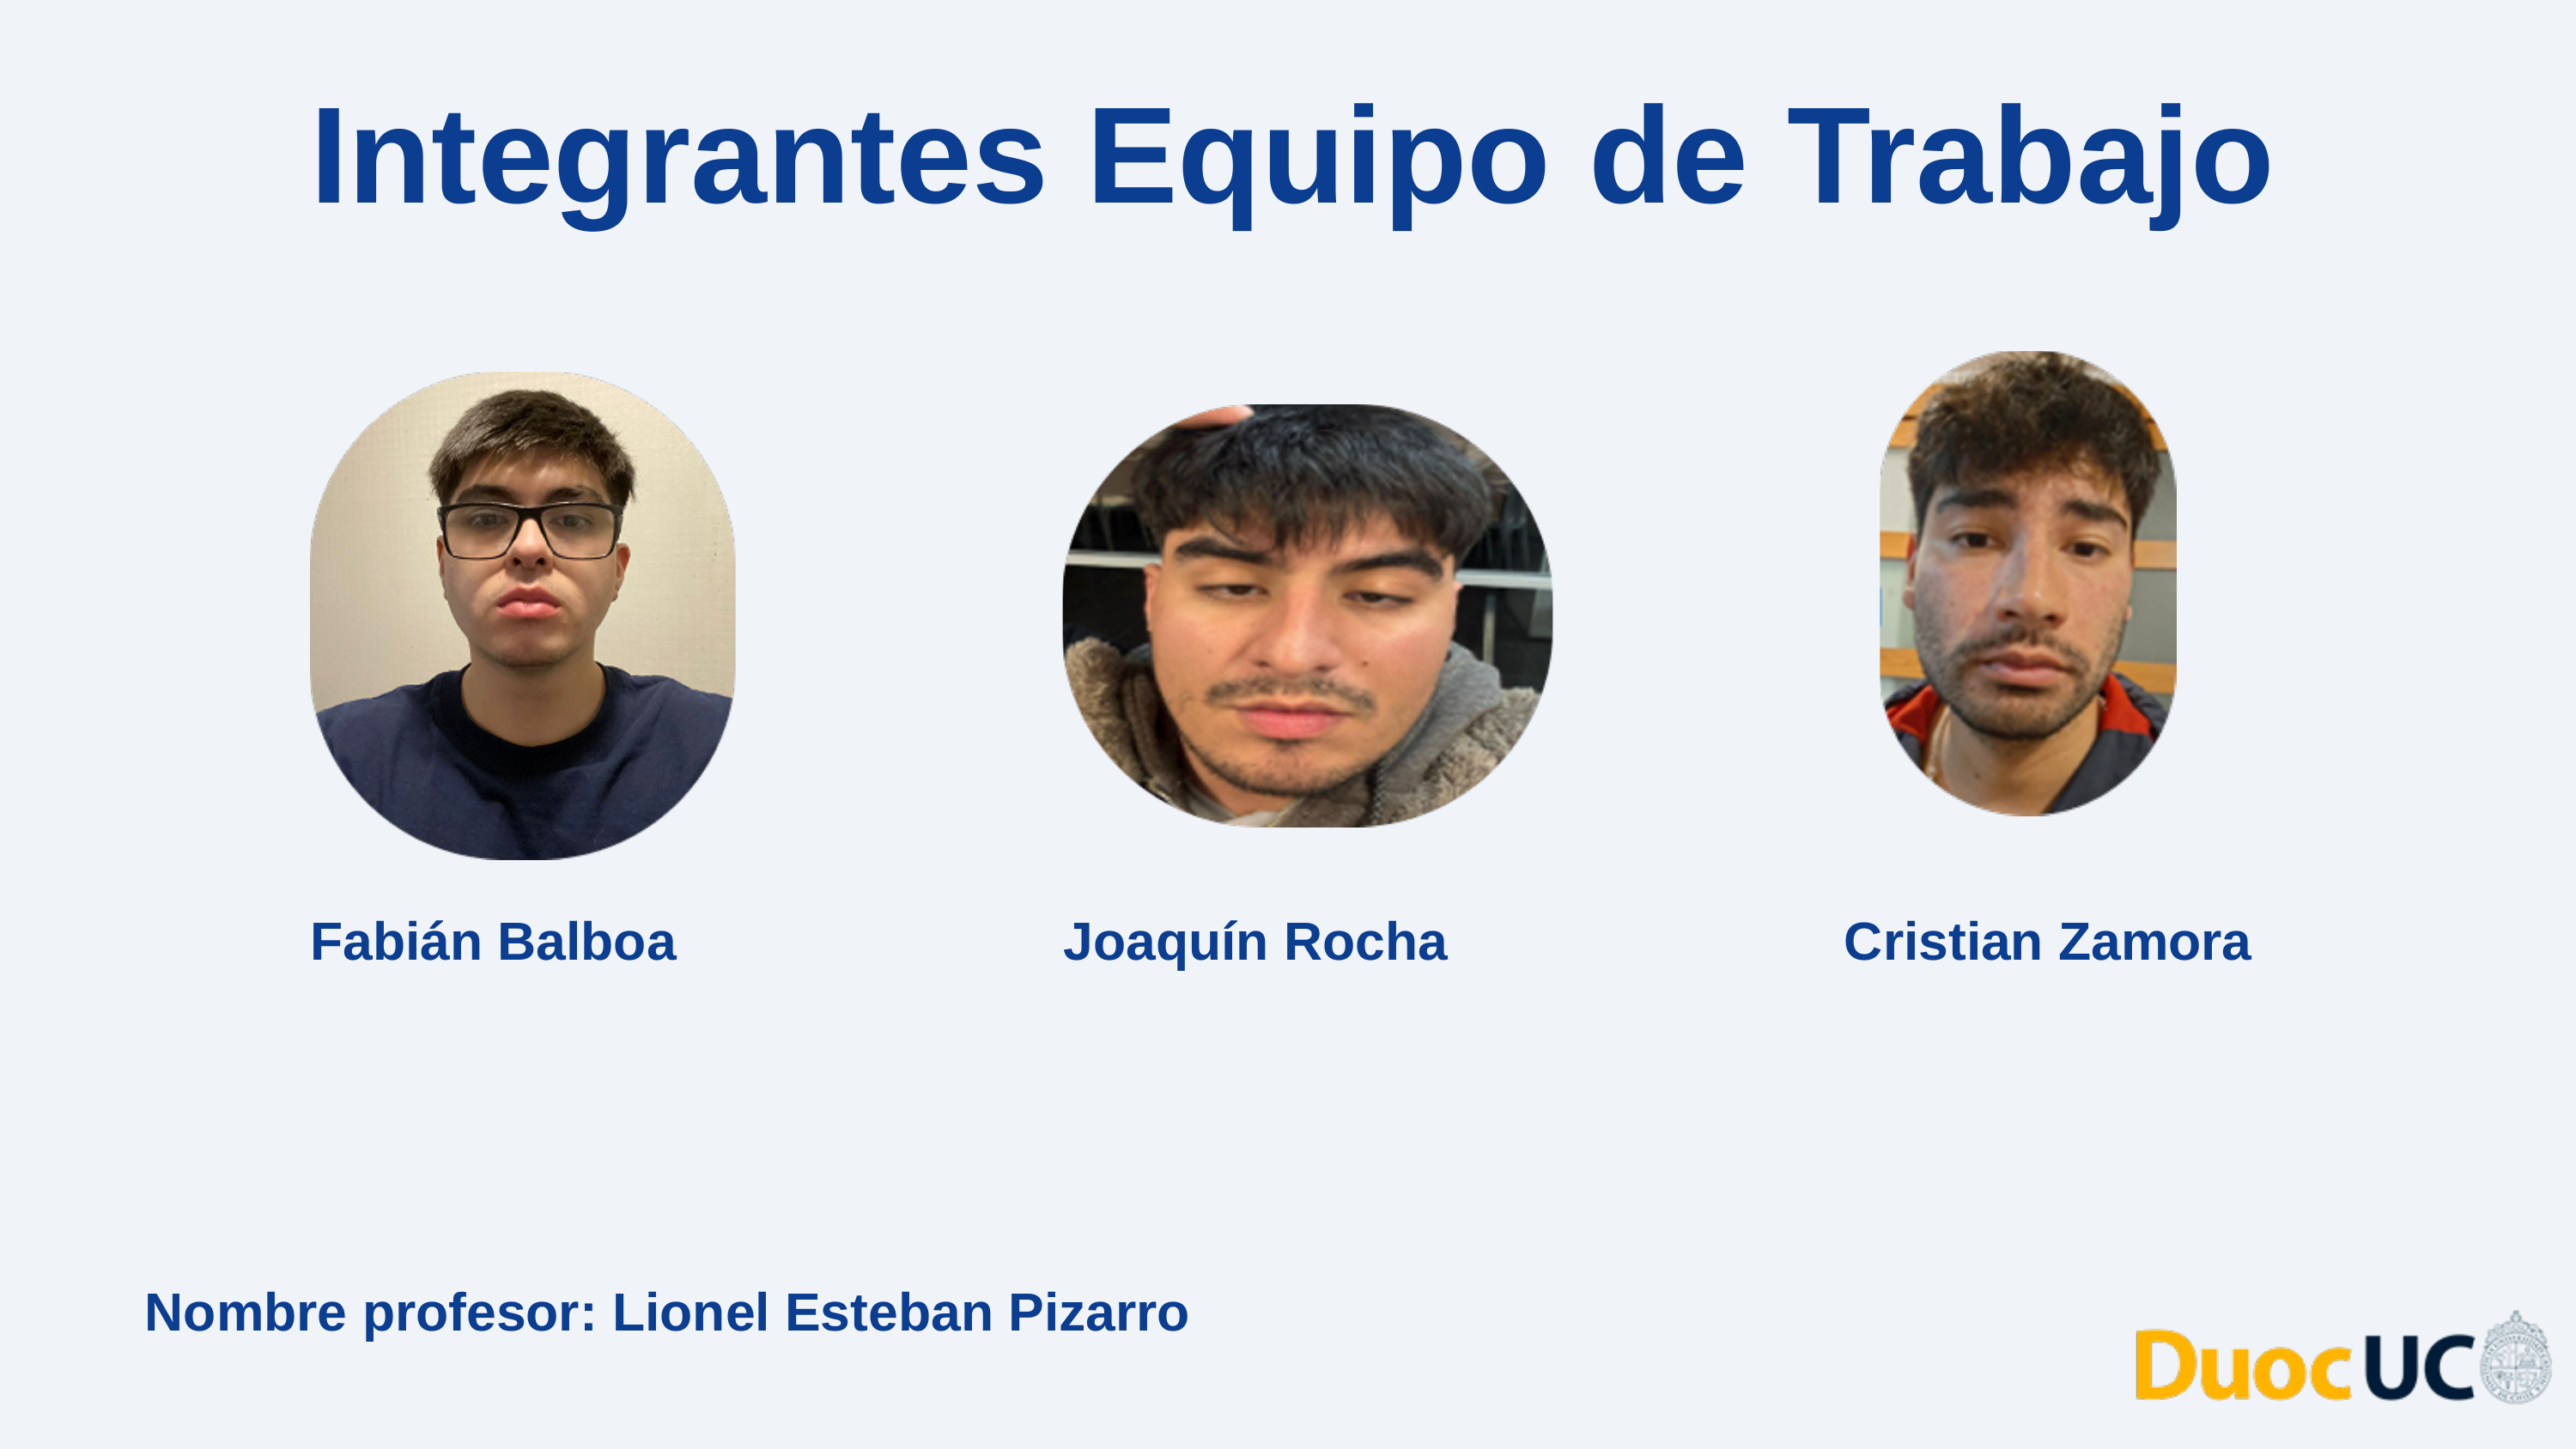

Integrantes Equipo de Trabajo​

Cristian Zamora
Fabián Balboa
Joaquín Rocha

Nombre profesor: Lionel Esteban Pizarro